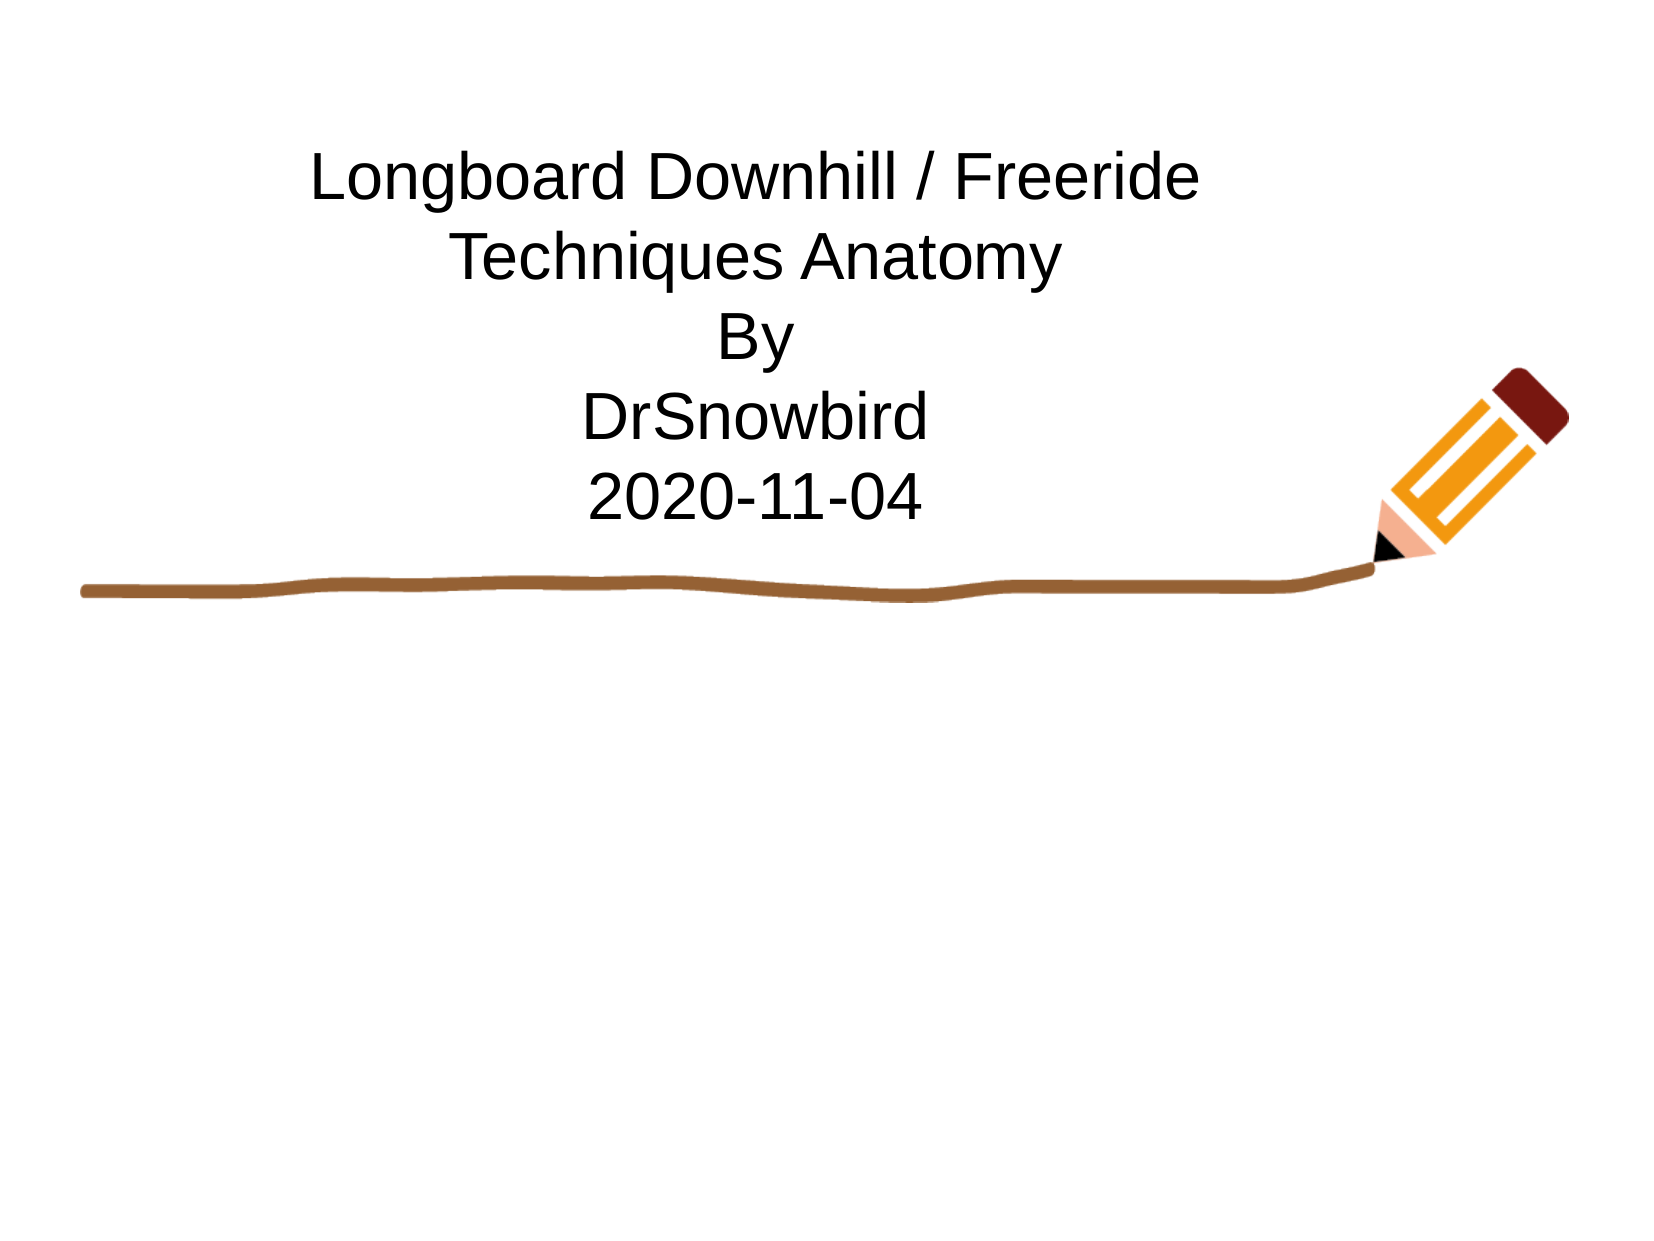

Longboard Downhill / Freeride
Techniques Anatomy
By
DrSnowbird
2020-11-04